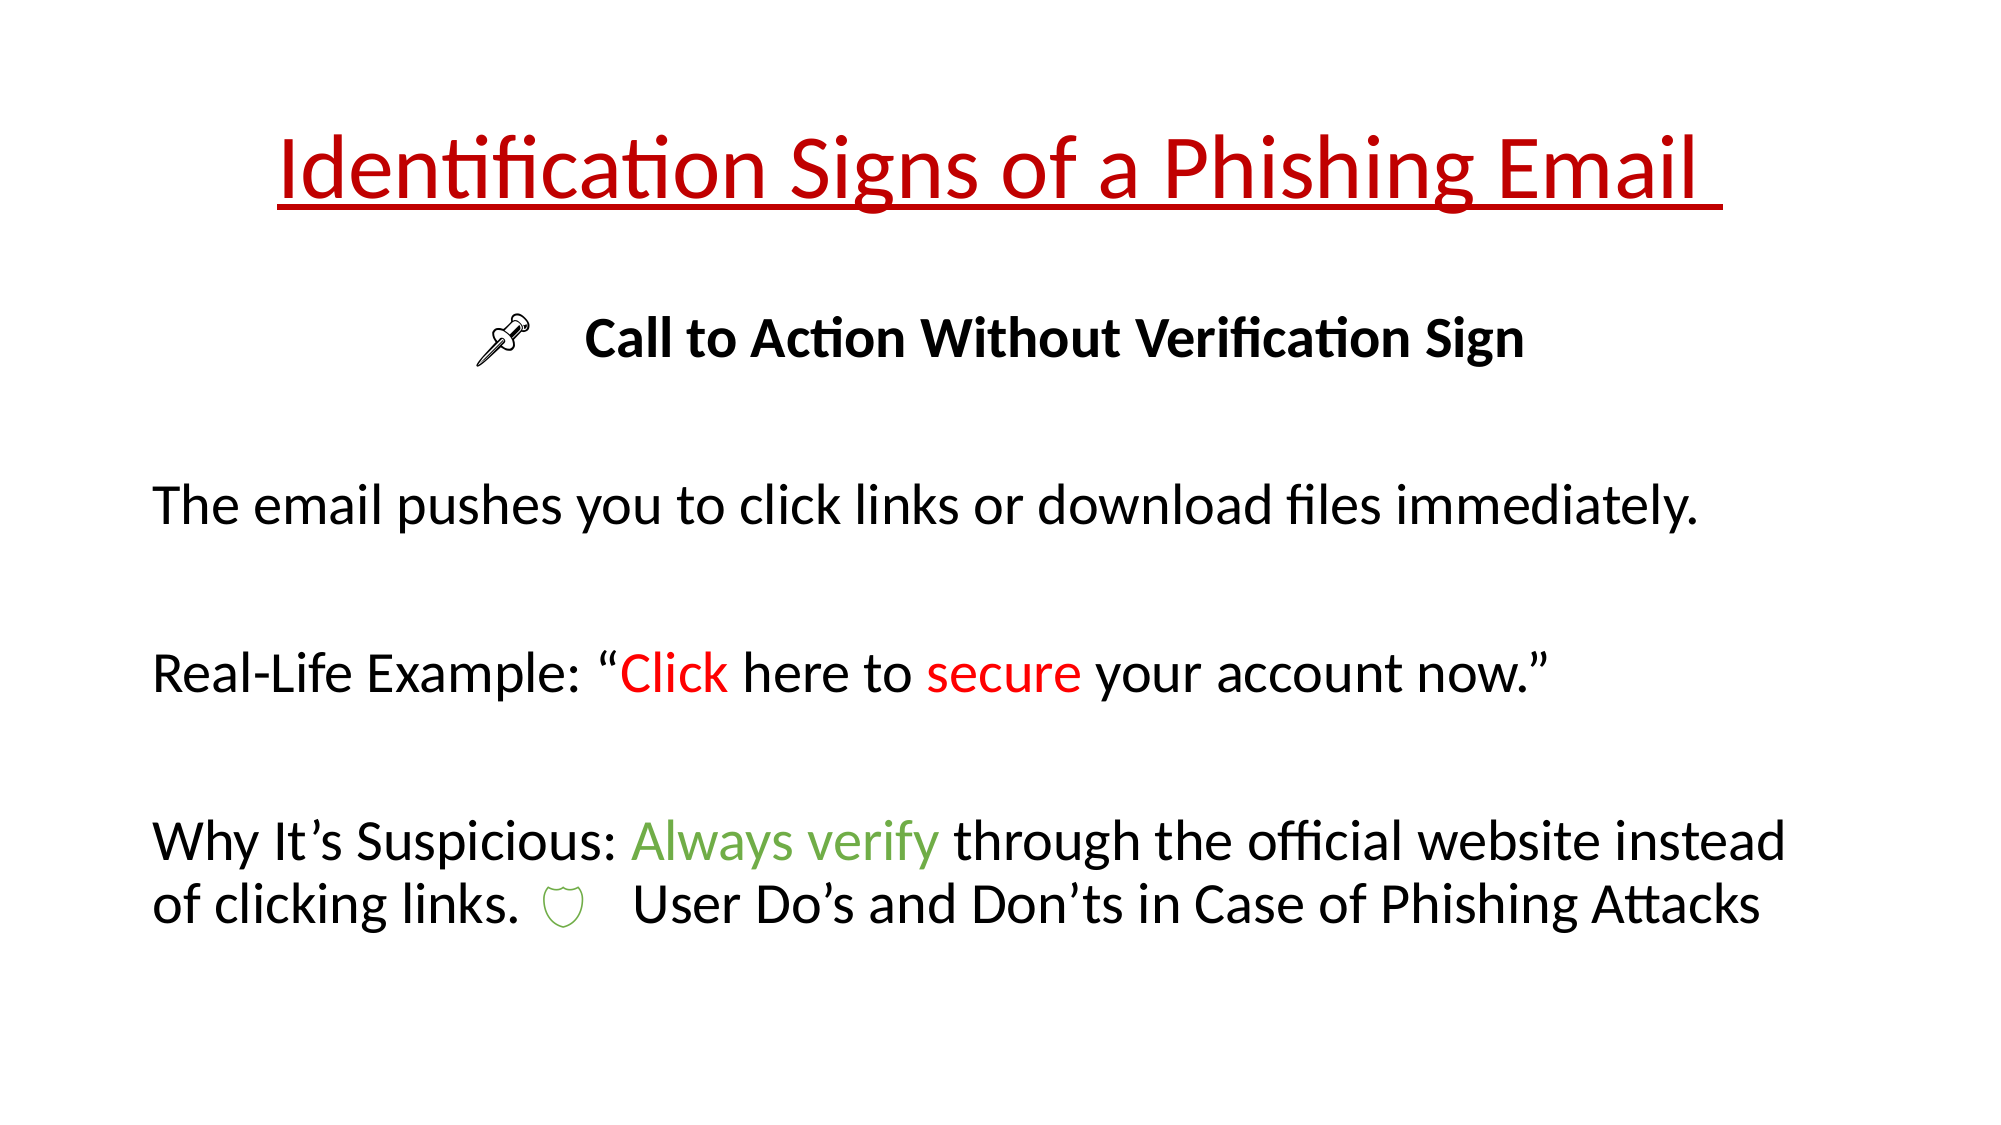

# Identification Signs of a Phishing Email
📌    Call to Action Without Verification Sign

The email pushes you to click links or download files immediately.

Real-Life Example: “Click here to secure your account now.”

Why It’s Suspicious: Always verify through the official website instead of clicking links. 🛡   User Do’s and Don’ts in Case of Phishing Attacks